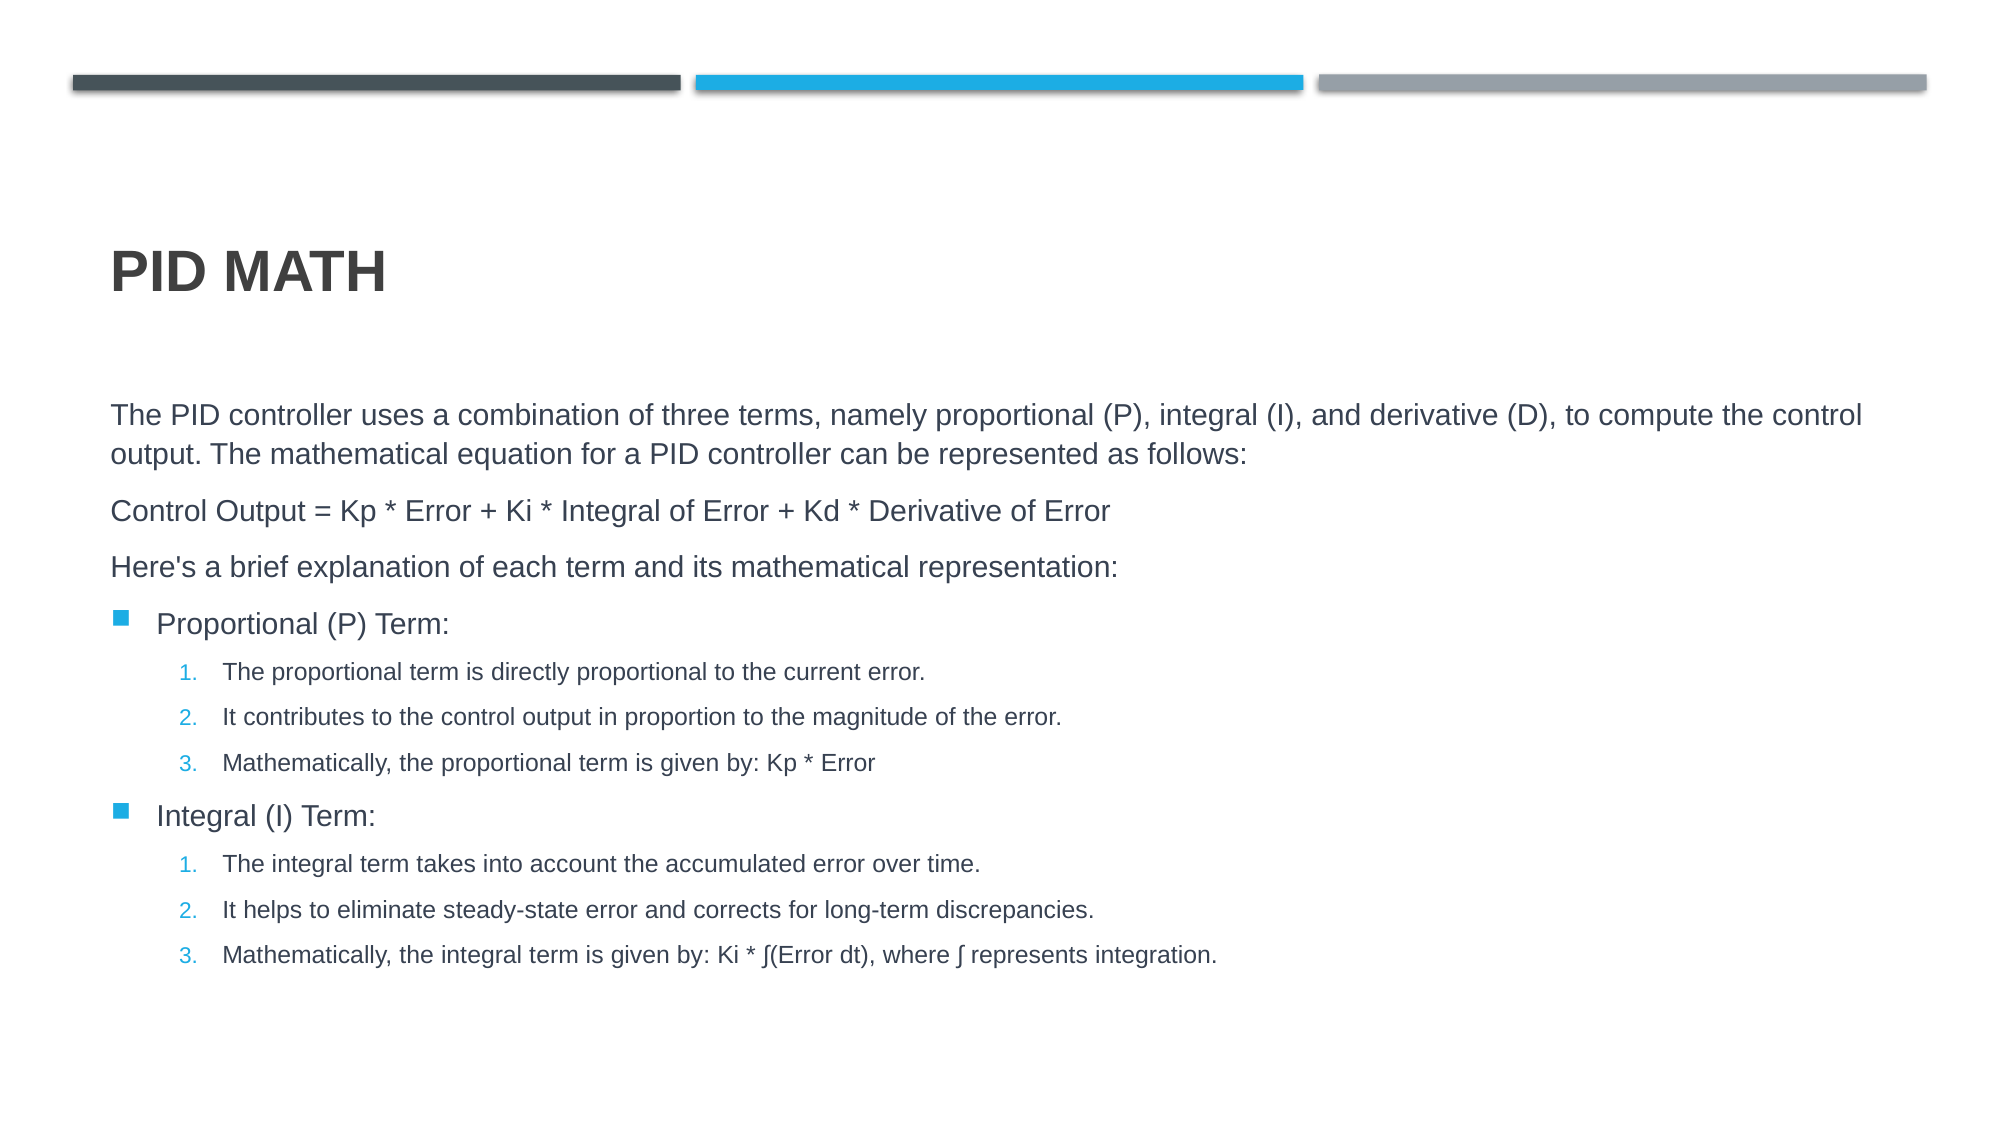

# PID Math
The PID controller uses a combination of three terms, namely proportional (P), integral (I), and derivative (D), to compute the control output. The mathematical equation for a PID controller can be represented as follows:
Control Output = Kp * Error + Ki * Integral of Error + Kd * Derivative of Error
Here's a brief explanation of each term and its mathematical representation:
Proportional (P) Term:
The proportional term is directly proportional to the current error.
It contributes to the control output in proportion to the magnitude of the error.
Mathematically, the proportional term is given by: Kp * Error
Integral (I) Term:
The integral term takes into account the accumulated error over time.
It helps to eliminate steady-state error and corrects for long-term discrepancies.
Mathematically, the integral term is given by: Ki * ∫(Error dt), where ∫ represents integration.